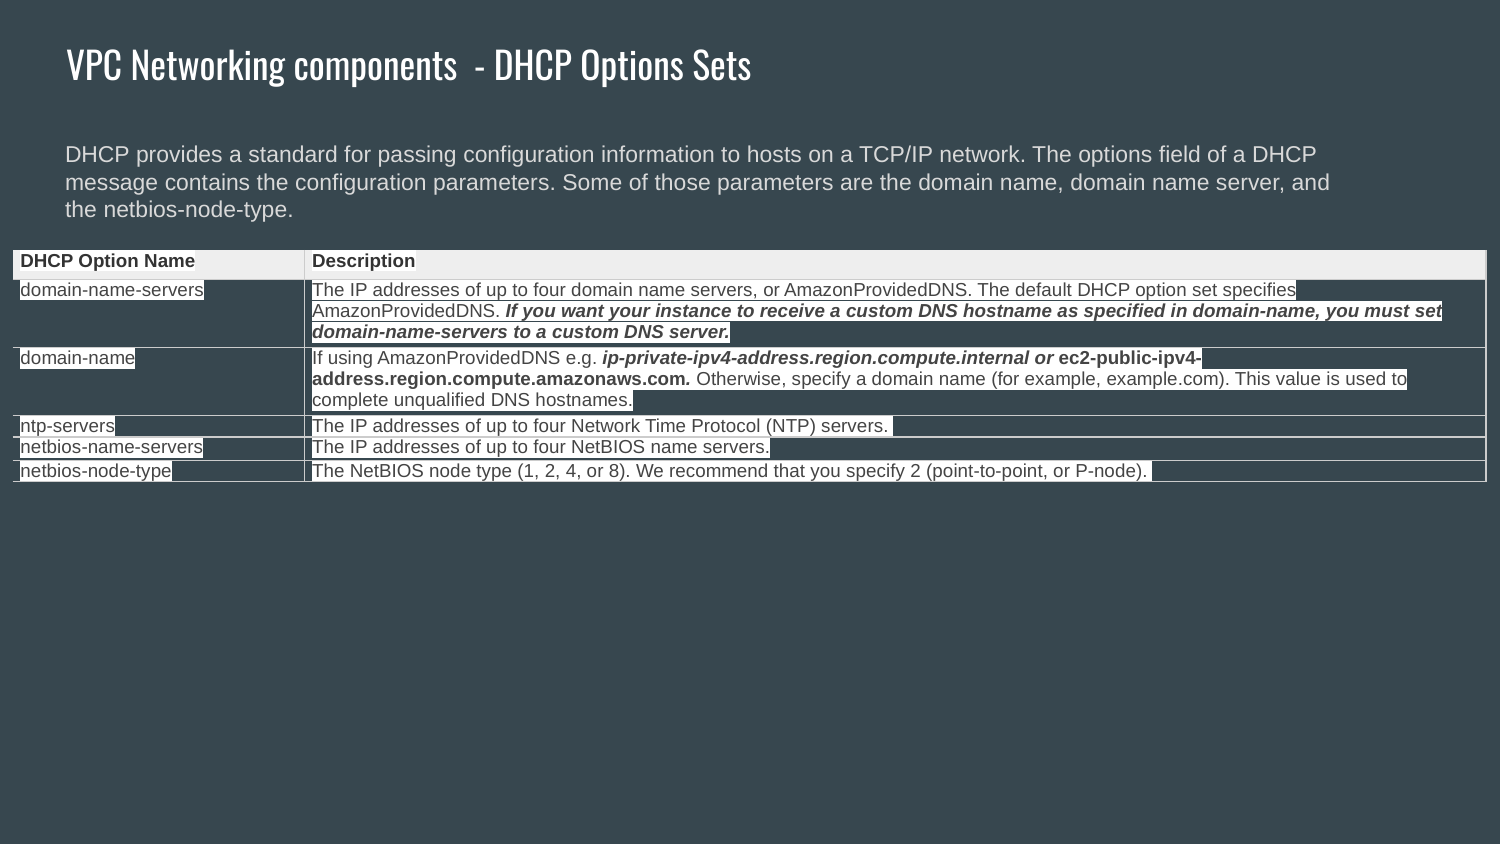

# VPC Networking components  - DHCP Options Sets
DHCP provides a standard for passing configuration information to hosts on a TCP/IP network. The options field of a DHCP message contains the configuration parameters. Some of those parameters are the domain name, domain name server, and the netbios-node-type.
| DHCP Option Name | Description |
| --- | --- |
| domain-name-servers | The IP addresses of up to four domain name servers, or AmazonProvidedDNS. The default DHCP option set specifies AmazonProvidedDNS. If you want your instance to receive a custom DNS hostname as specified in domain-name, you must set domain-name-servers to a custom DNS server. |
| domain-name | If using AmazonProvidedDNS e.g. ip-private-ipv4-address.region.compute.internal or ec2-public-ipv4-address.region.compute.amazonaws.com. Otherwise, specify a domain name (for example, example.com). This value is used to complete unqualified DNS hostnames. |
| ntp-servers | The IP addresses of up to four Network Time Protocol (NTP) servers. |
| netbios-name-servers | The IP addresses of up to four NetBIOS name servers. |
| netbios-node-type | The NetBIOS node type (1, 2, 4, or 8). We recommend that you specify 2 (point-to-point, or P-node). |